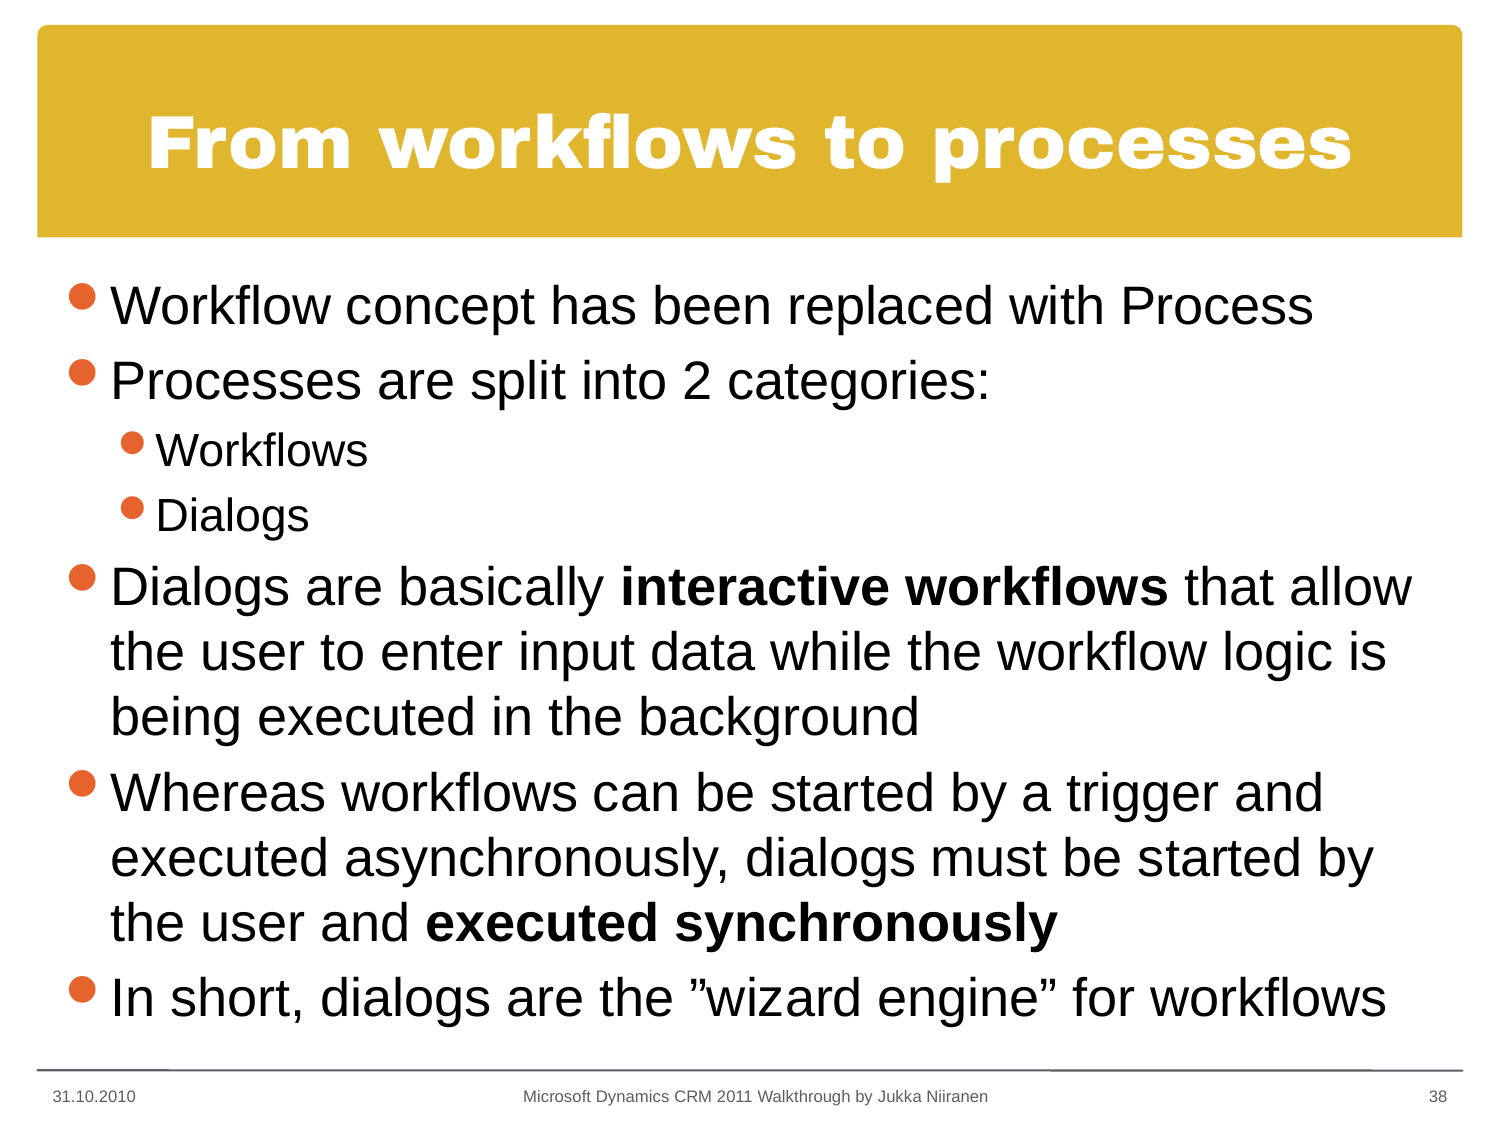

# From workflows to processes
Workflow concept has been replaced with Process
Processes are split into 2 categories:
Workflows
Dialogs
Dialogs are basically interactive workflows that allow the user to enter input data while the workflow logic is being executed in the background
Whereas workflows can be started by a trigger and executed asynchronously, dialogs must be started by the user and executed synchronously
In short, dialogs are the ”wizard engine” for workflows
31.10.2010
Microsoft Dynamics CRM 2011 Walkthrough by Jukka Niiranen
38